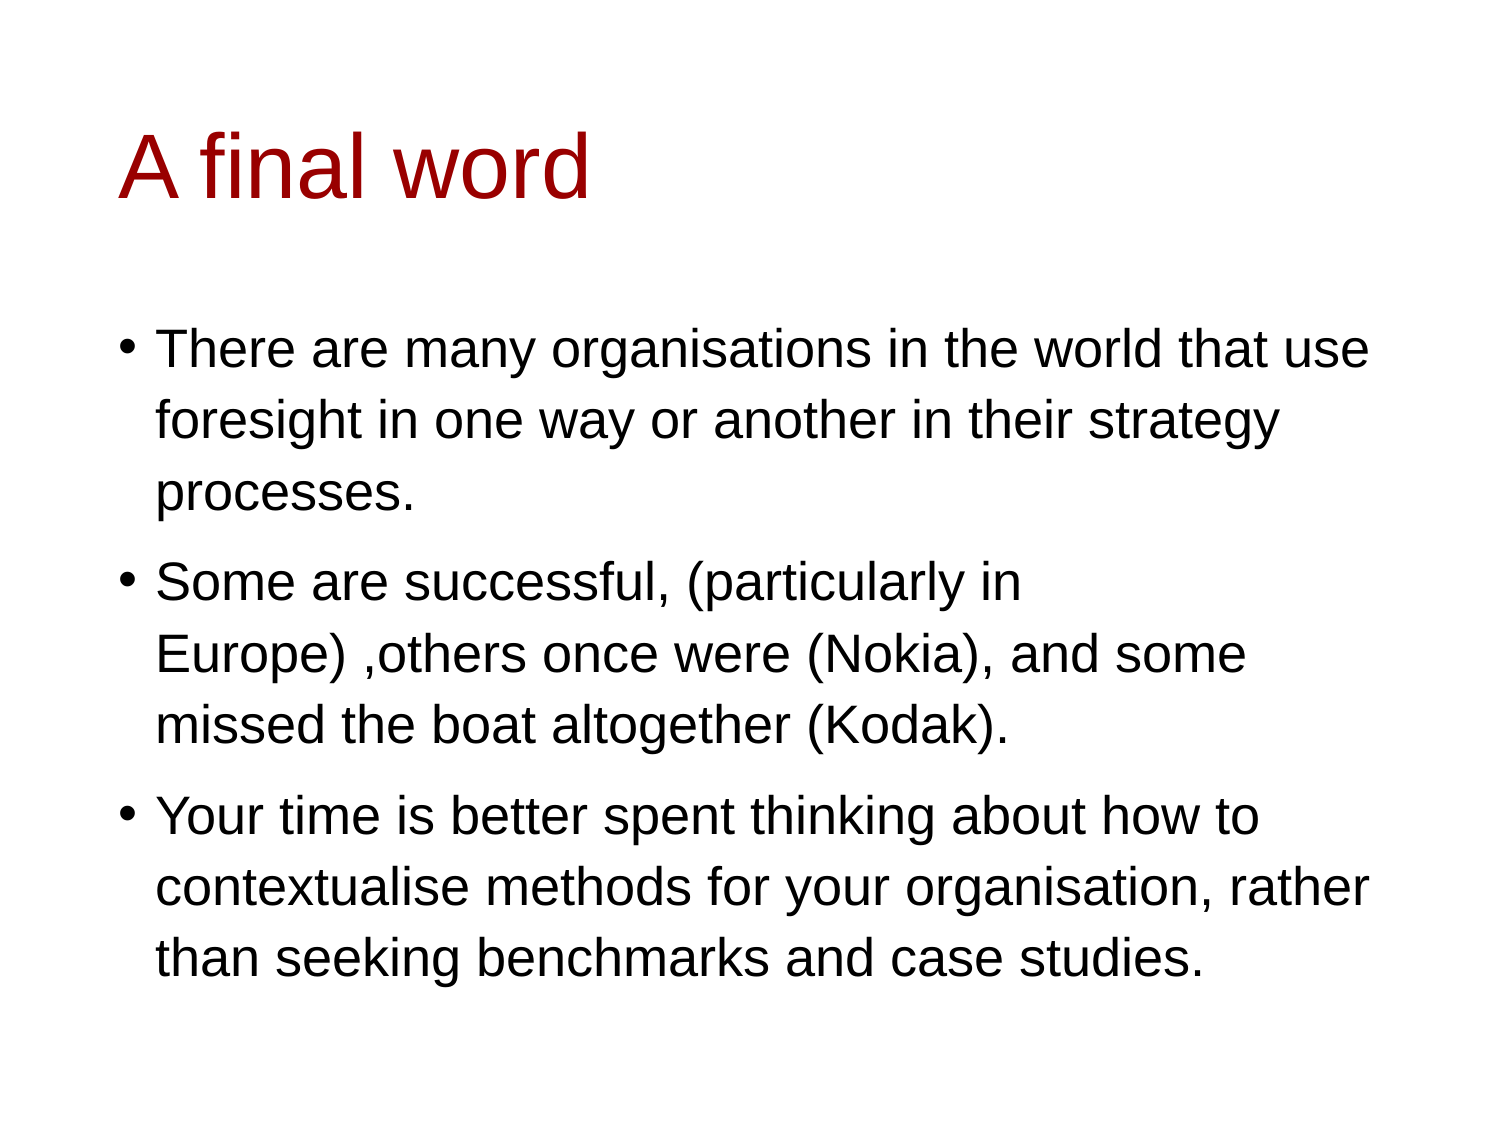

# A final word
There are many organisations in the world that use foresight in one way or another in their strategy processes.
Some are successful, (particularly in Europe) ,others once were (Nokia), and some missed the boat altogether (Kodak).
Your time is better spent thinking about how to contextualise methods for your organisation, rather than seeking benchmarks and case studies.